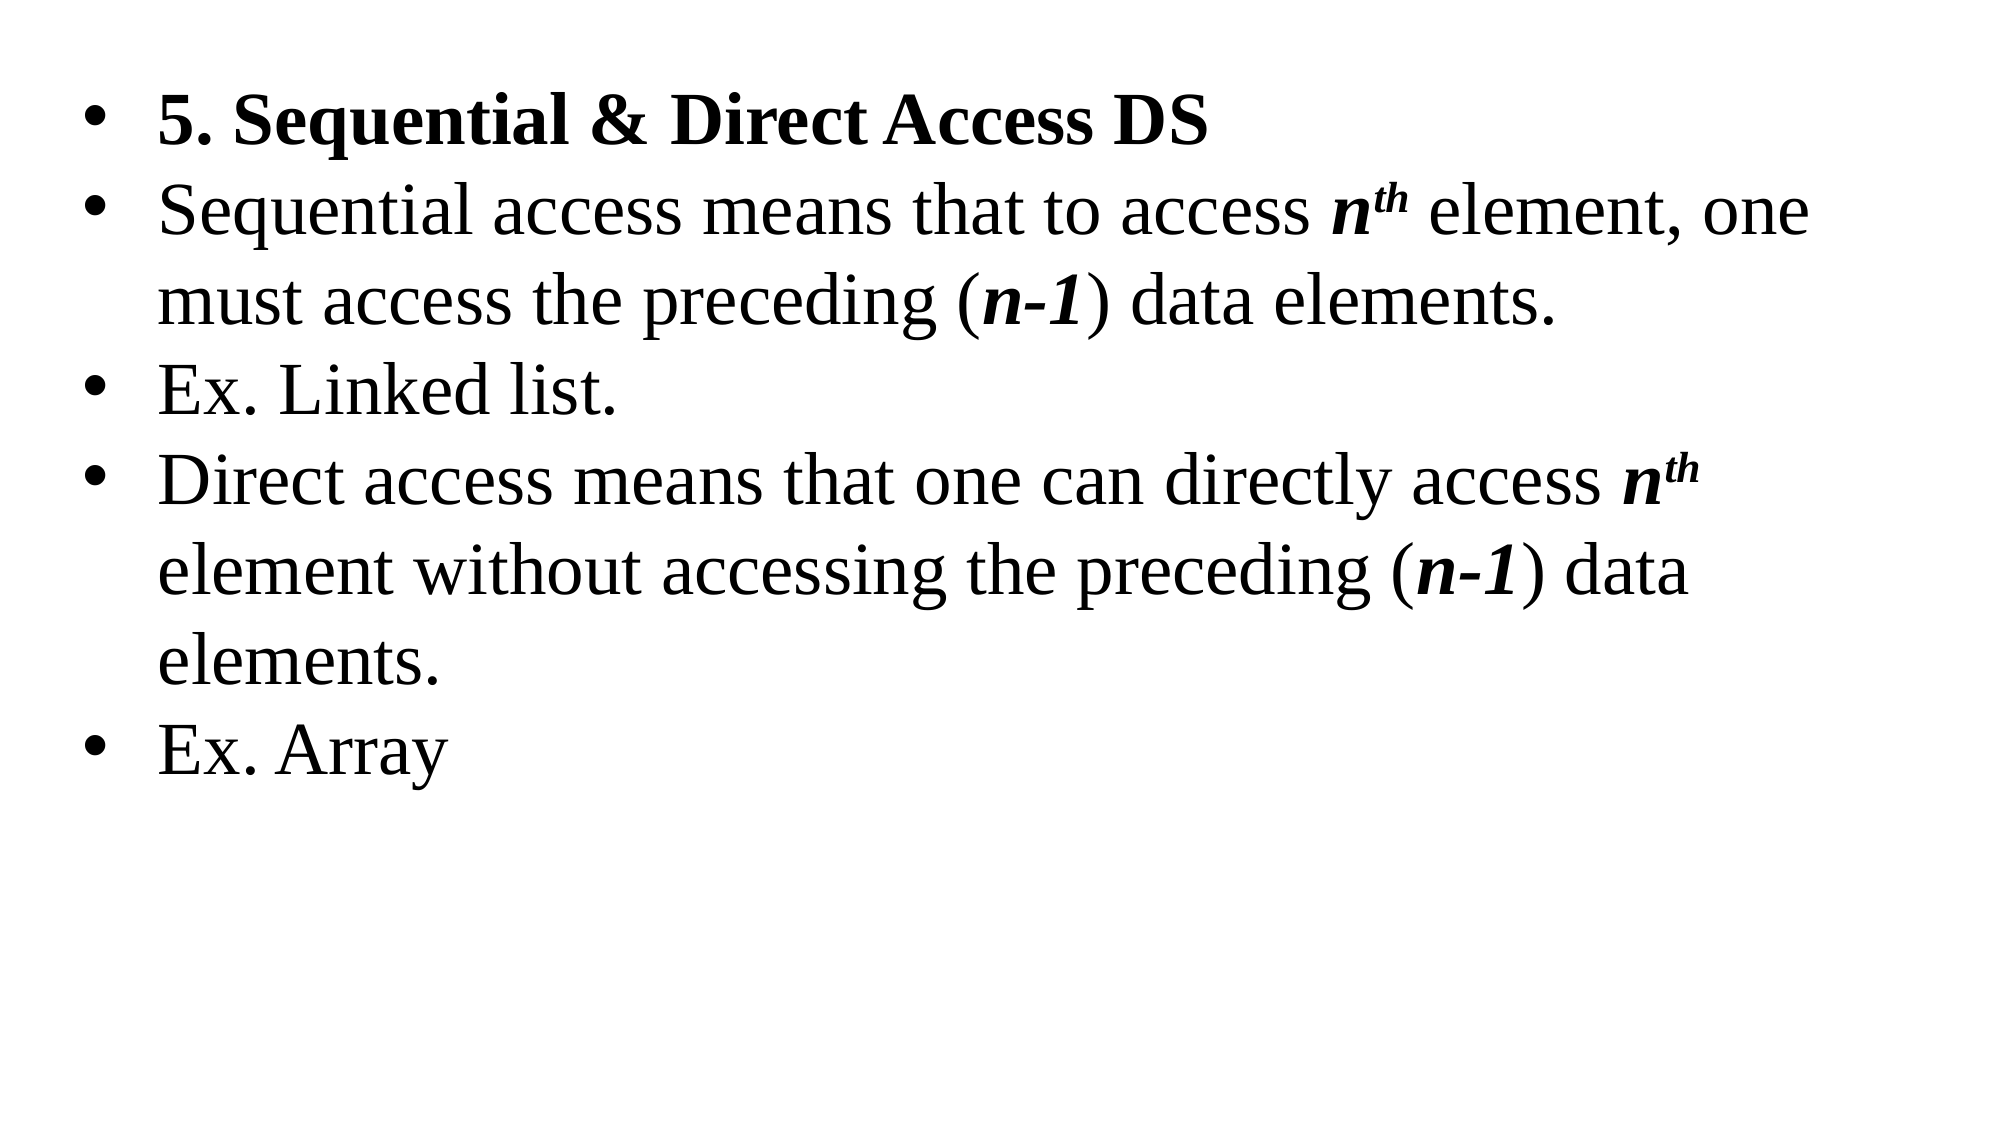

5. Sequential & Direct Access DS
Sequential access means that to access nth element, one must access the preceding (n-1) data elements.
Ex. Linked list.
Direct access means that one can directly access nth element without accessing the preceding (n-1) data elements.
Ex. Array